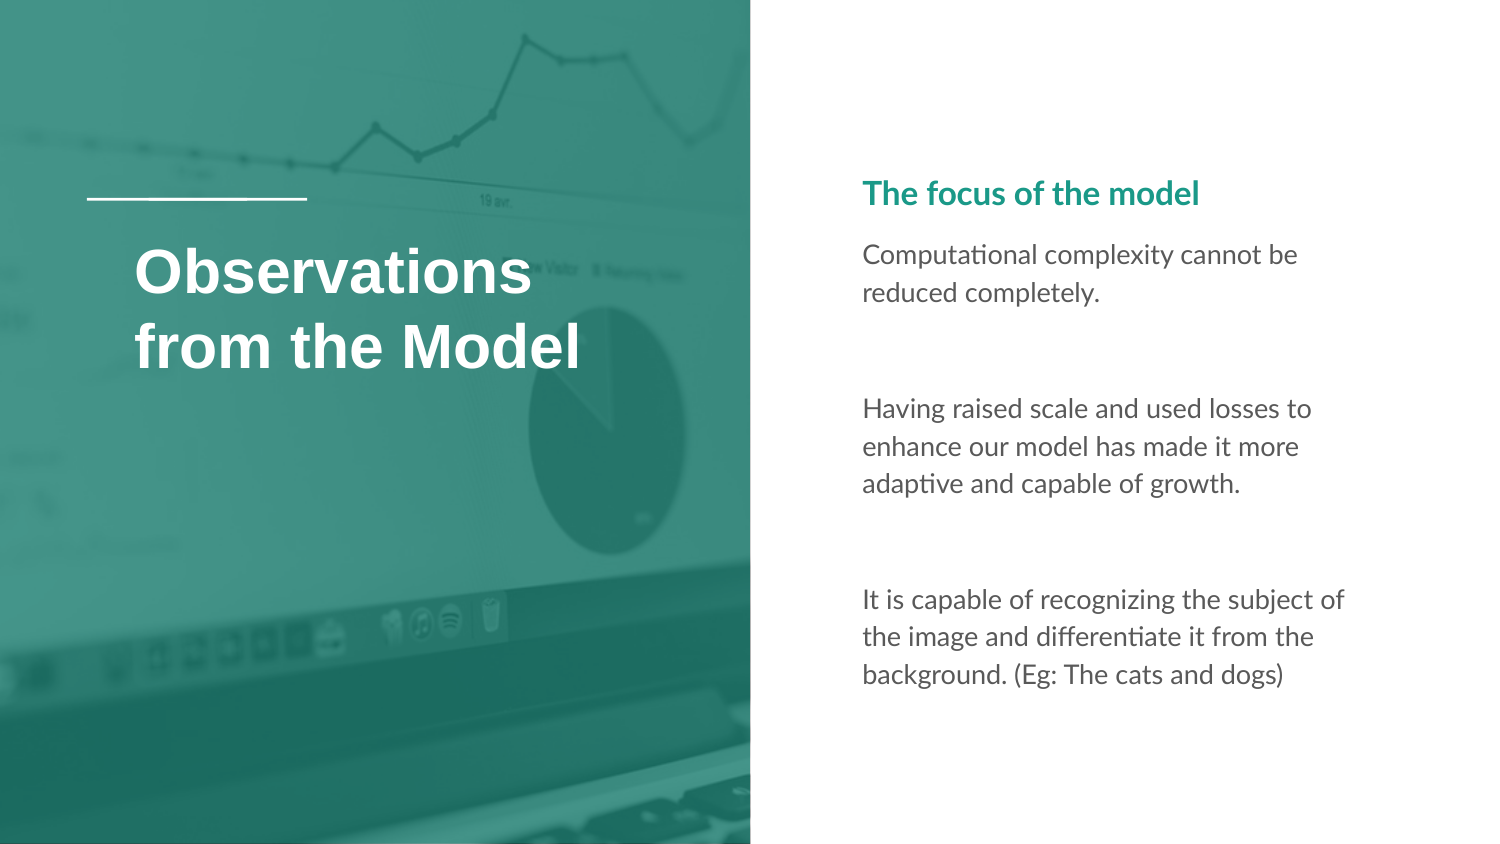

The focus of the model
Computational complexity cannot be reduced completely.

Having raised scale and used losses to enhance our model has made it more adaptive and capable of growth.

It is capable of recognizing the subject of the image and differentiate it from the background. (Eg: The cats and dogs)
# Observations from the Model